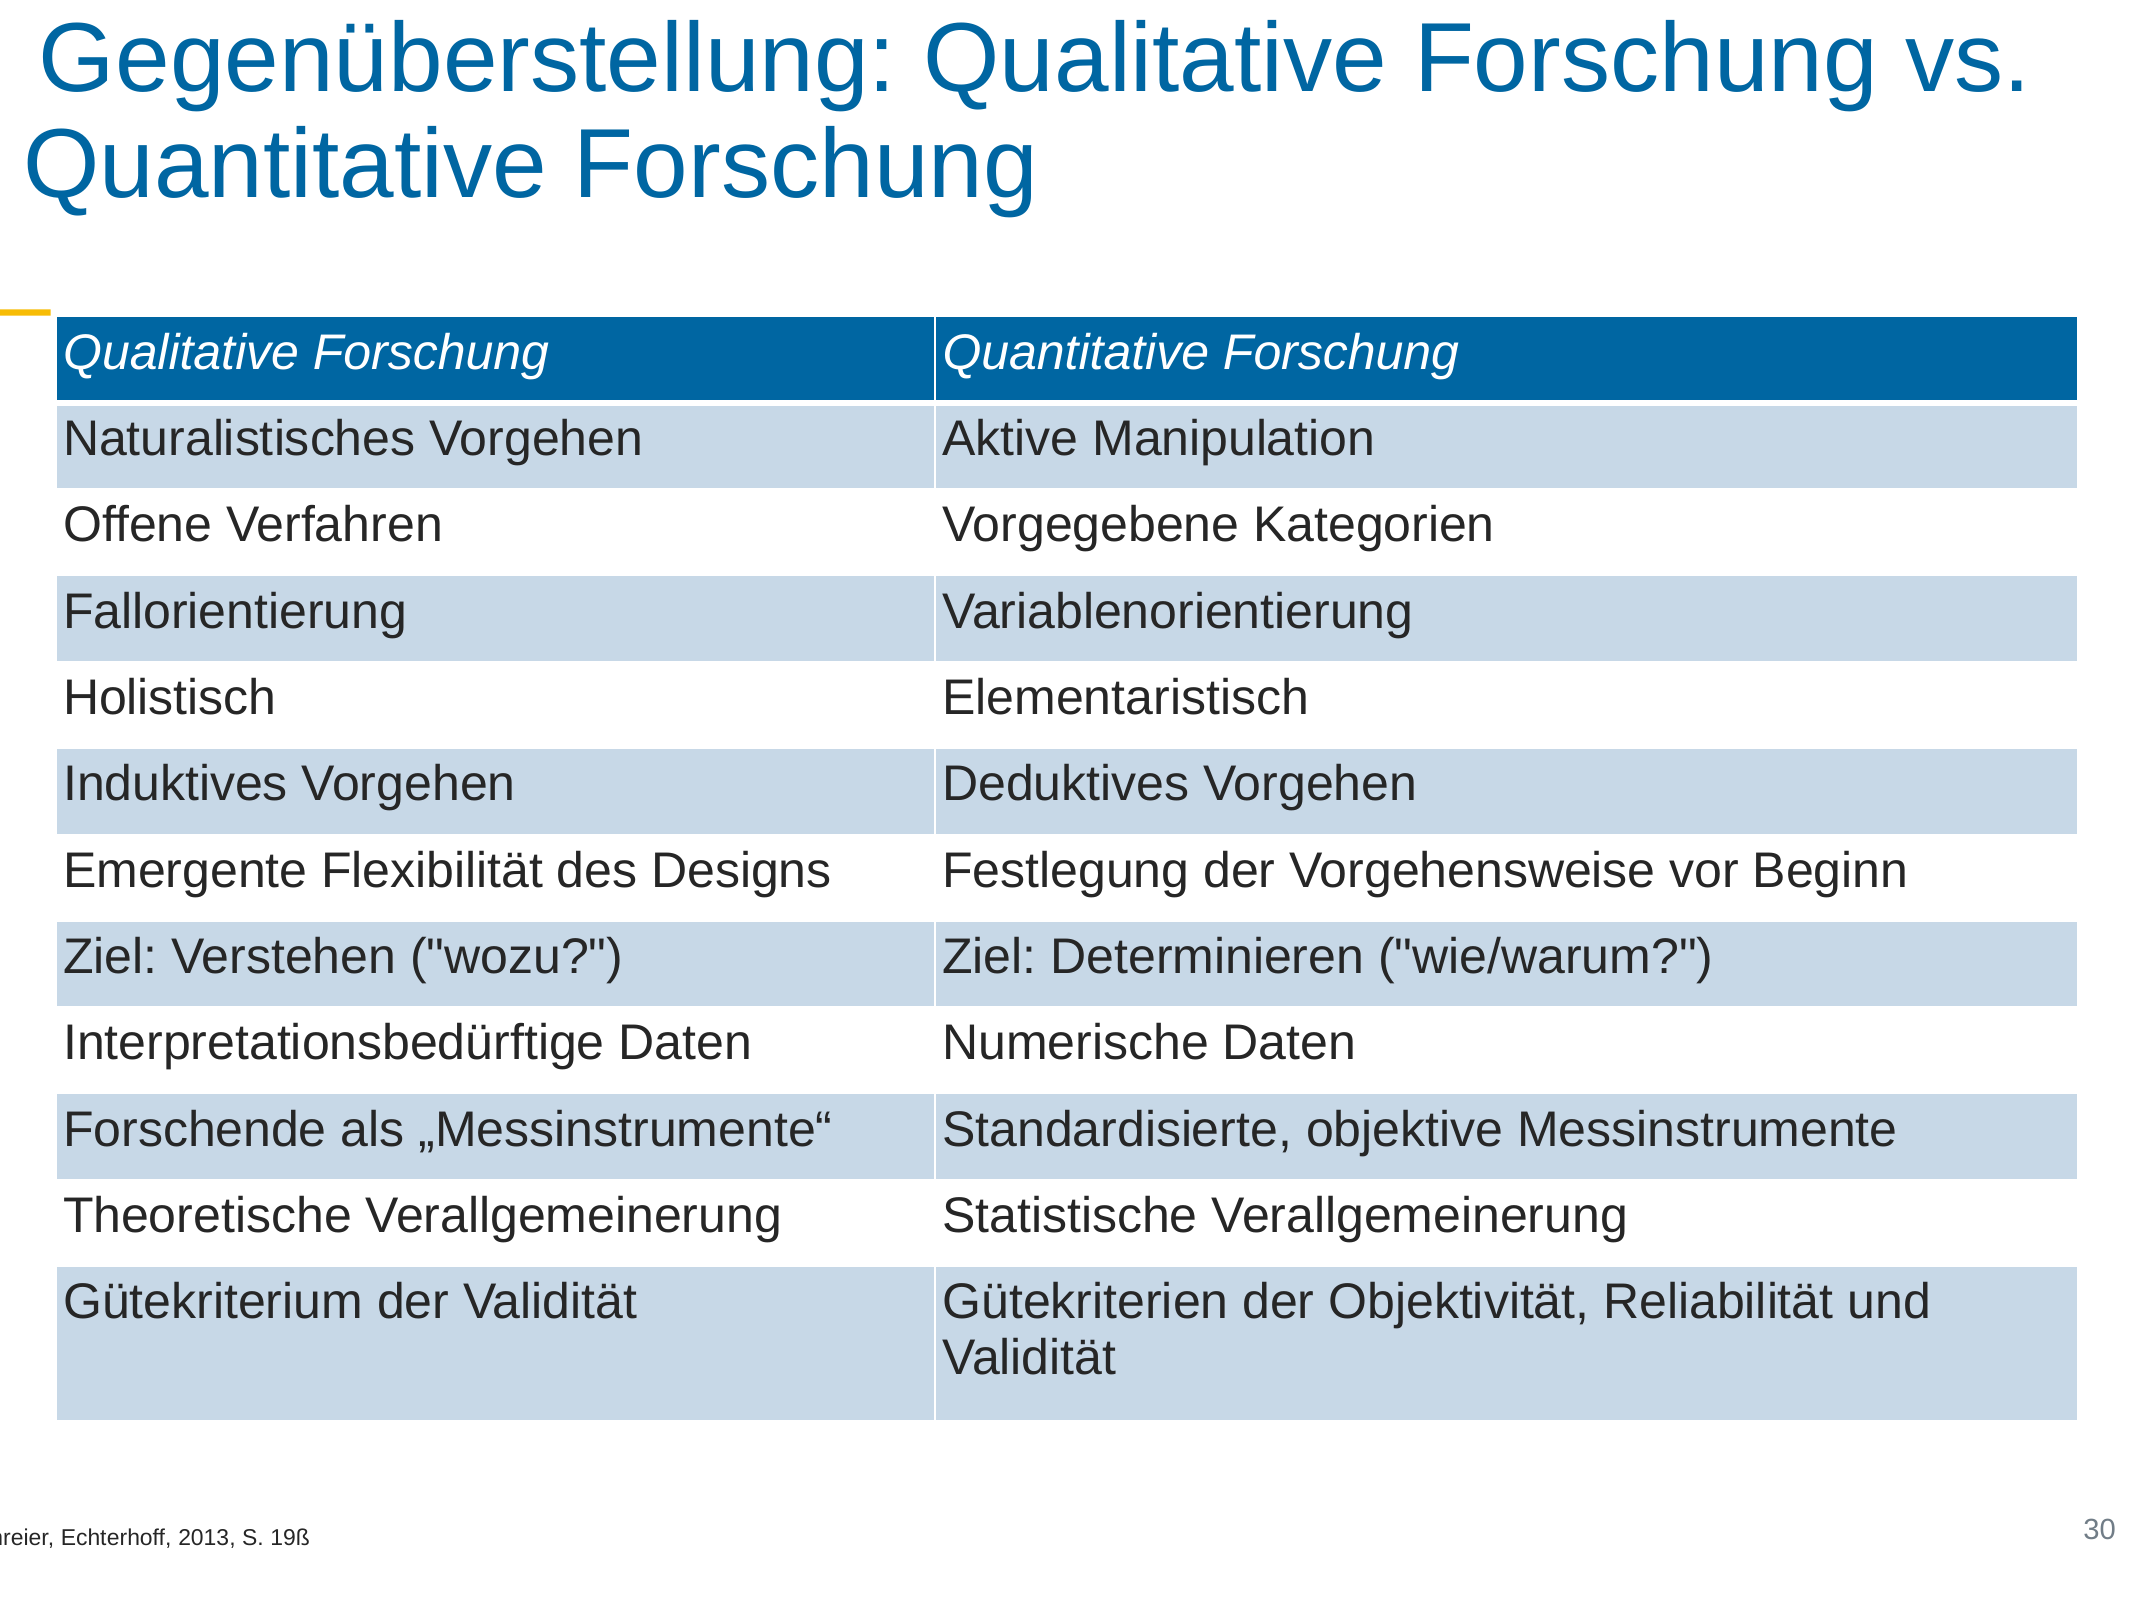

Gegenüberstellung: Qualitative Forschung vs. Quantitative Forschung
| Qualitative Forschung | Quantitative Forschung |
| --- | --- |
| Naturalistisches Vorgehen | Aktive Manipulation |
| Offene Verfahren | Vorgegebene Kategorien |
| Fallorientierung | Variablenorientierung |
| Holistisch | Elementaristisch |
| Induktives Vorgehen | Deduktives Vorgehen |
| Emergente Flexibilität des Designs | Festlegung der Vorgehensweise vor Beginn |
| Ziel: Verstehen ("wozu?") | Ziel: Determinieren ("wie/warum?") |
| Interpretationsbedürftige Daten | Numerische Daten |
| Forschende als „Messinstrumente“ | Standardisierte, objektive Messinstrumente |
| Theoretische Verallgemeinerung | Statistische Verallgemeinerung |
| Gütekriterium der Validität | Gütekriterien der Objektivität, Reliabilität und Validität |
30
Quelle: Hussy, Schreier, Echterhoff, 2013, S. 19ß